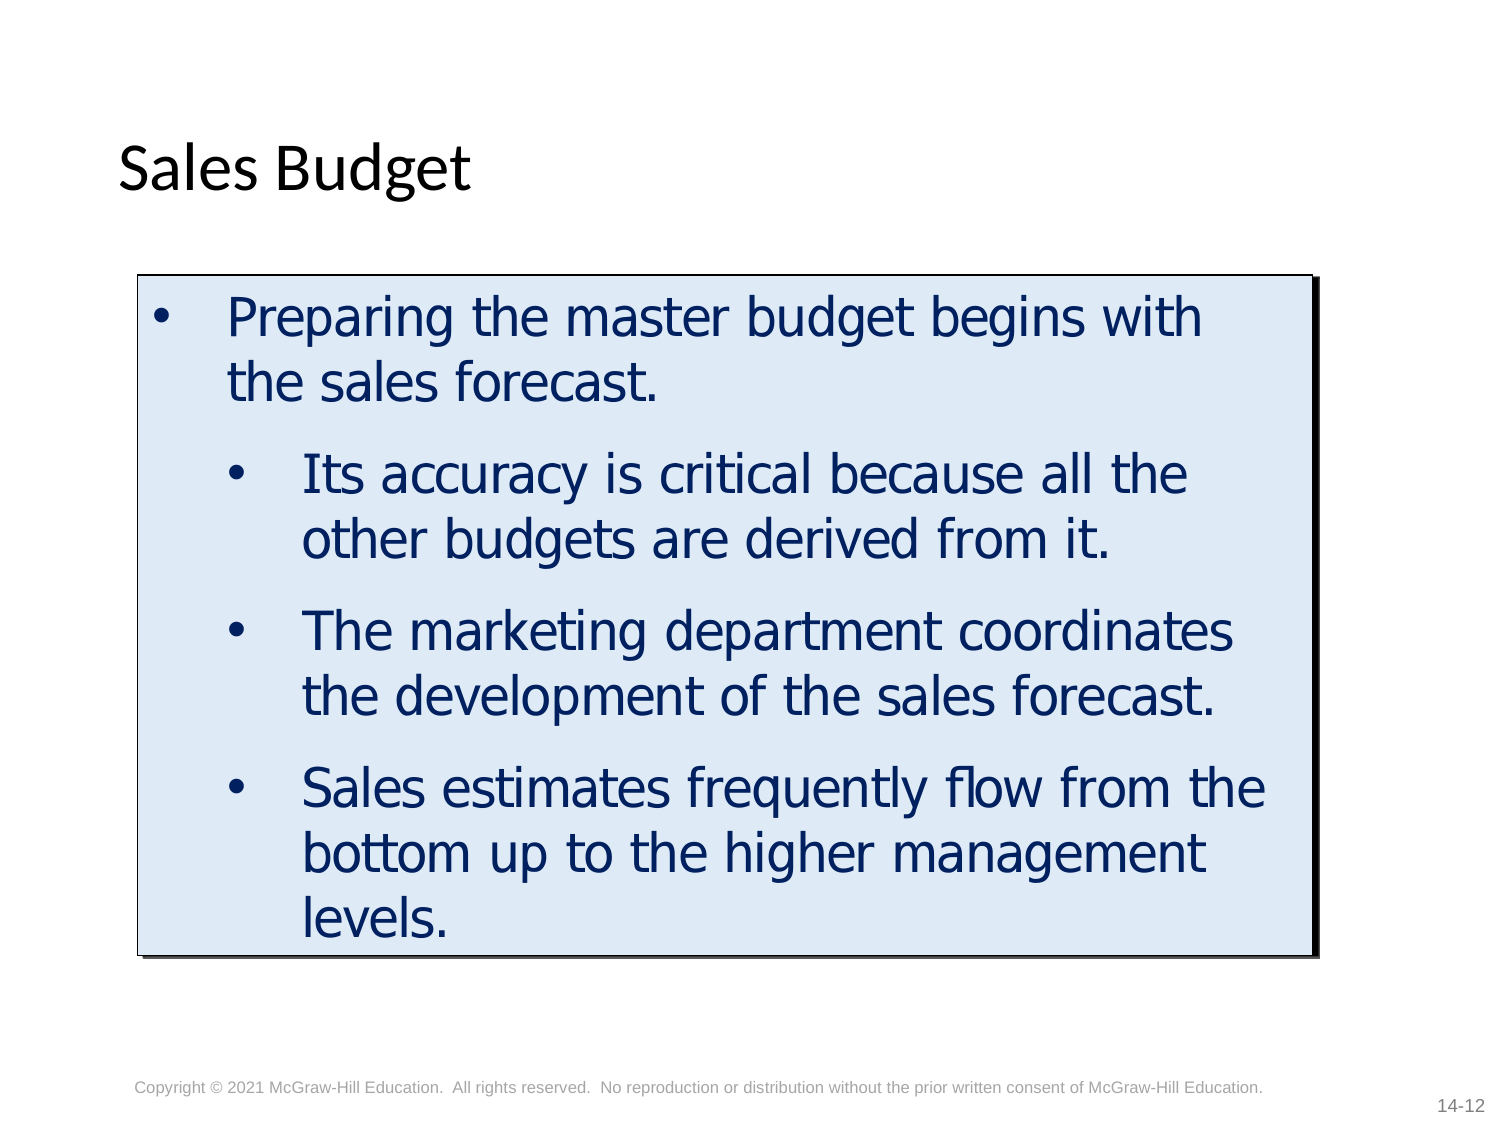

# Sales Budget
Preparing the master budget begins with the sales forecast.
Its accuracy is critical because all the other budgets are derived from it.
The marketing department coordinates the development of the sales forecast.
Sales estimates frequently flow from the bottom up to the higher management levels.